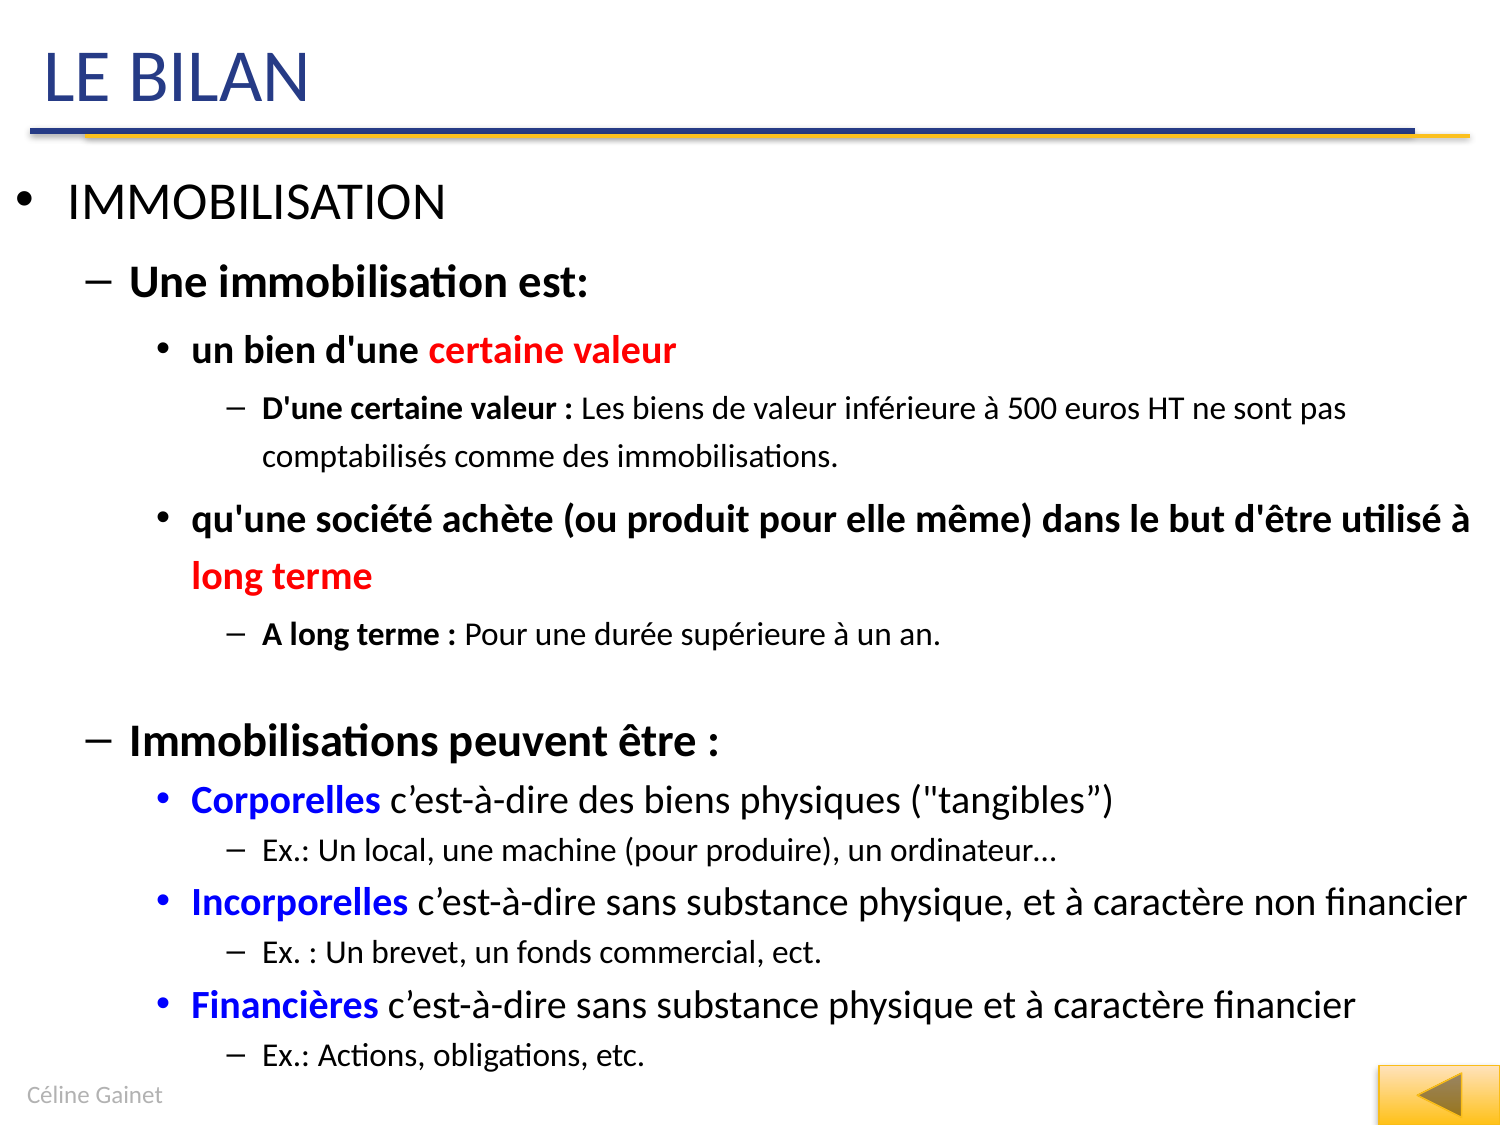

# LE BILAN
IMMOBILISATION
Une immobilisation est:
un bien d'une certaine valeur
D'une certaine valeur : Les biens de valeur inférieure à 500 euros HT ne sont pas comptabilisés comme des immobilisations.
qu'une société achète (ou produit pour elle même) dans le but d'être utilisé à long terme
A long terme : Pour une durée supérieure à un an.
Immobilisations peuvent être :
Corporelles c’est-à-dire des biens physiques ("tangibles”)
Ex.: Un local, une machine (pour produire), un ordinateur…
Incorporelles c’est-à-dire sans substance physique, et à caractère non financier
Ex. : Un brevet, un fonds commercial, ect.
Financières c’est-à-dire sans substance physique et à caractère financier
Ex.: Actions, obligations, etc.
Céline Gainet
Analyse Financière
64